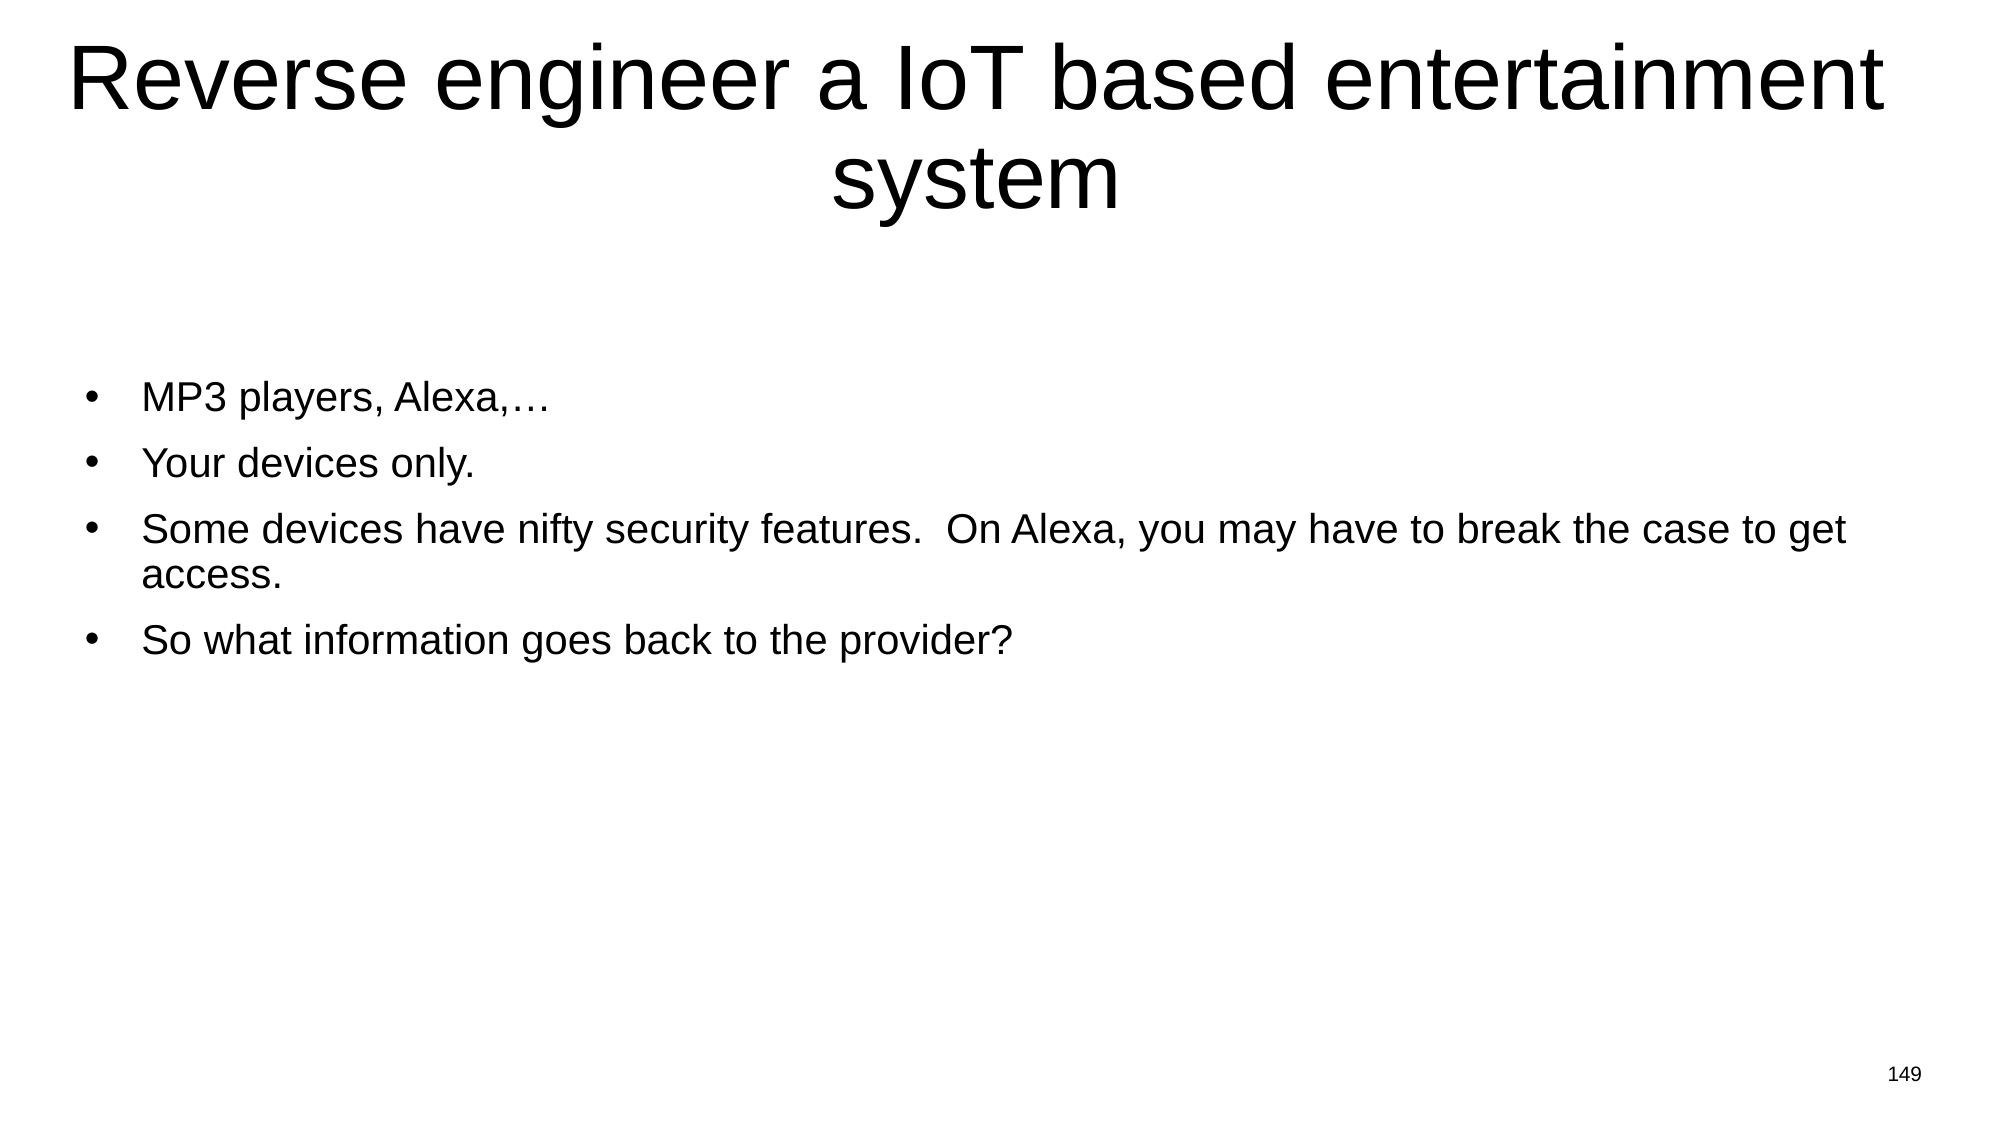

# Reverse engineer a IoT based entertainment system
MP3 players, Alexa,…
Your devices only.
Some devices have nifty security features.  On Alexa, you may have to break the case to get access.
So what information goes back to the provider?
149